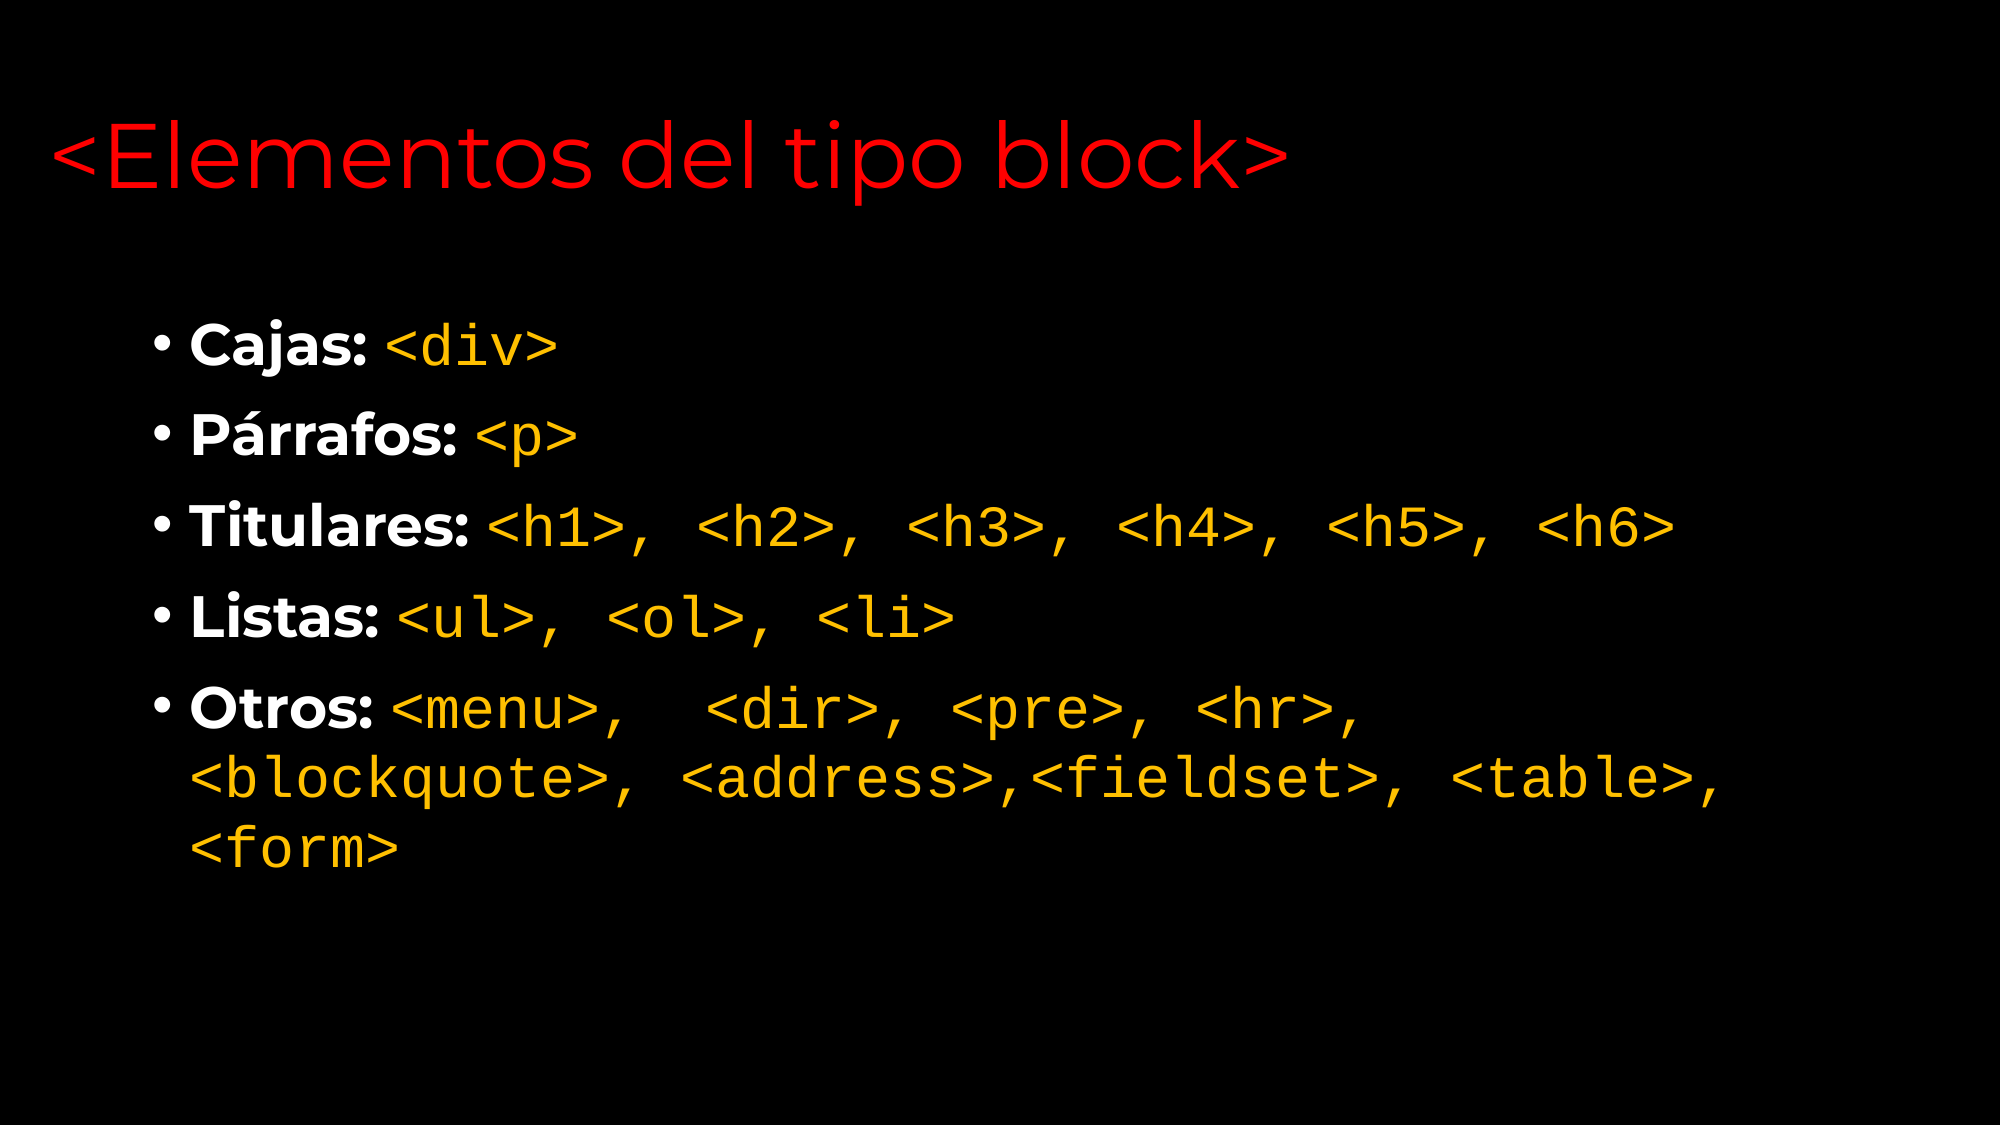

<Elementos del tipo block>
Cajas: <div>
Párrafos: <p>
Titulares: <h1>, <h2>, <h3>, <h4>, <h5>, <h6>
Listas: <ul>, <ol>, <li>
Otros: <menu>,  <dir>, <pre>, <hr>, <blockquote>, <address>,<fieldset>, <table>, <form>